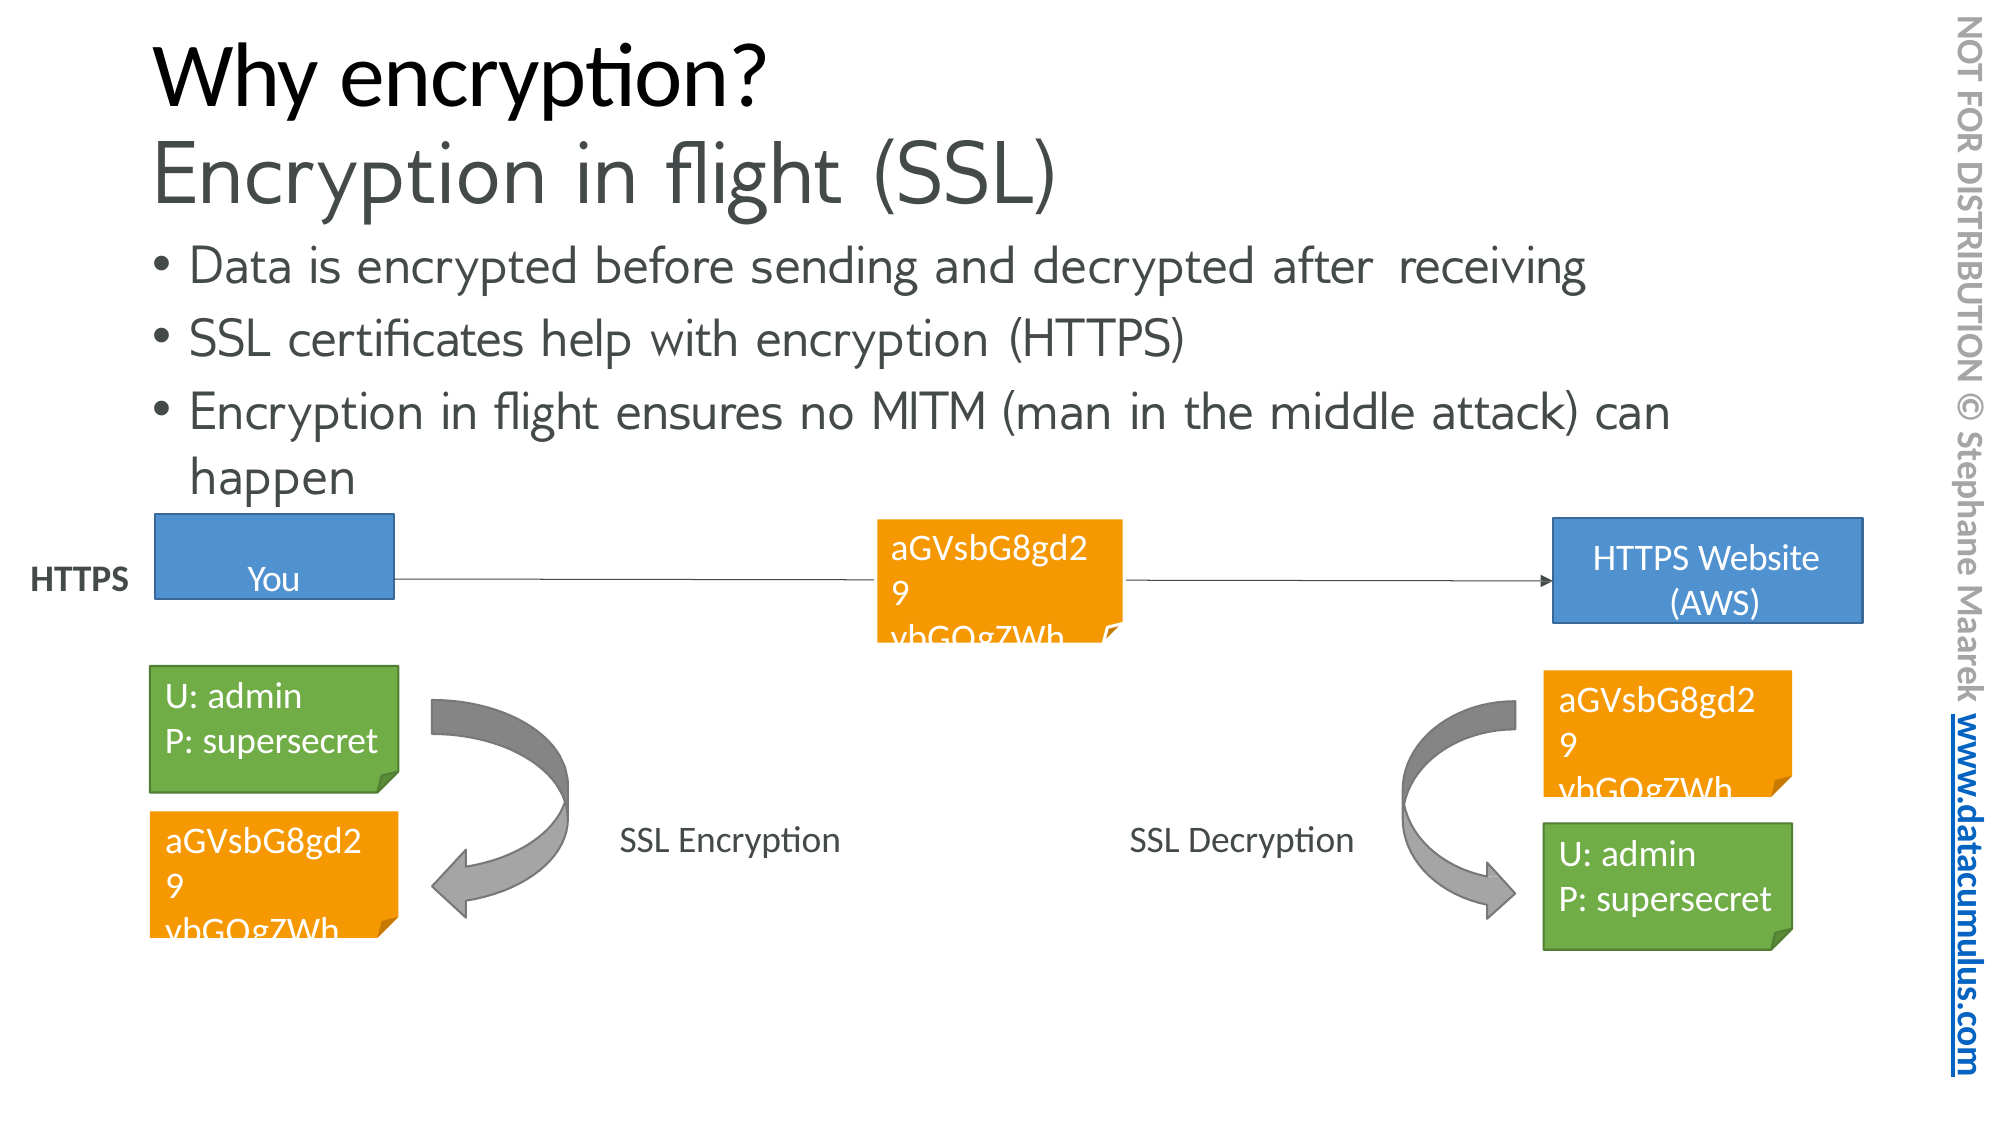

# Why encryption?
NOT FOR DISTRIBUTION © Stephane Maarek www.datacumulus.com
Encryption in flight (SSL)
Data is encrypted before sending and decrypted after receiving
SSL certificates help with encryption (HTTPS)
Encryption in flight ensures no MITM (man in the middle attack) can happen
You

HTTPS Website  (AWS)
aGVsbG8gd29  ybGQgZWh…
HTTPS

U: admin
P: supersecret

aGVsbG8gd29  ybGQgZWh…

SSL Encryption
SSL Decryption
aGVsbG8gd29  ybGQgZWh…

U: admin
P: supersecret

© Stephane Maarek